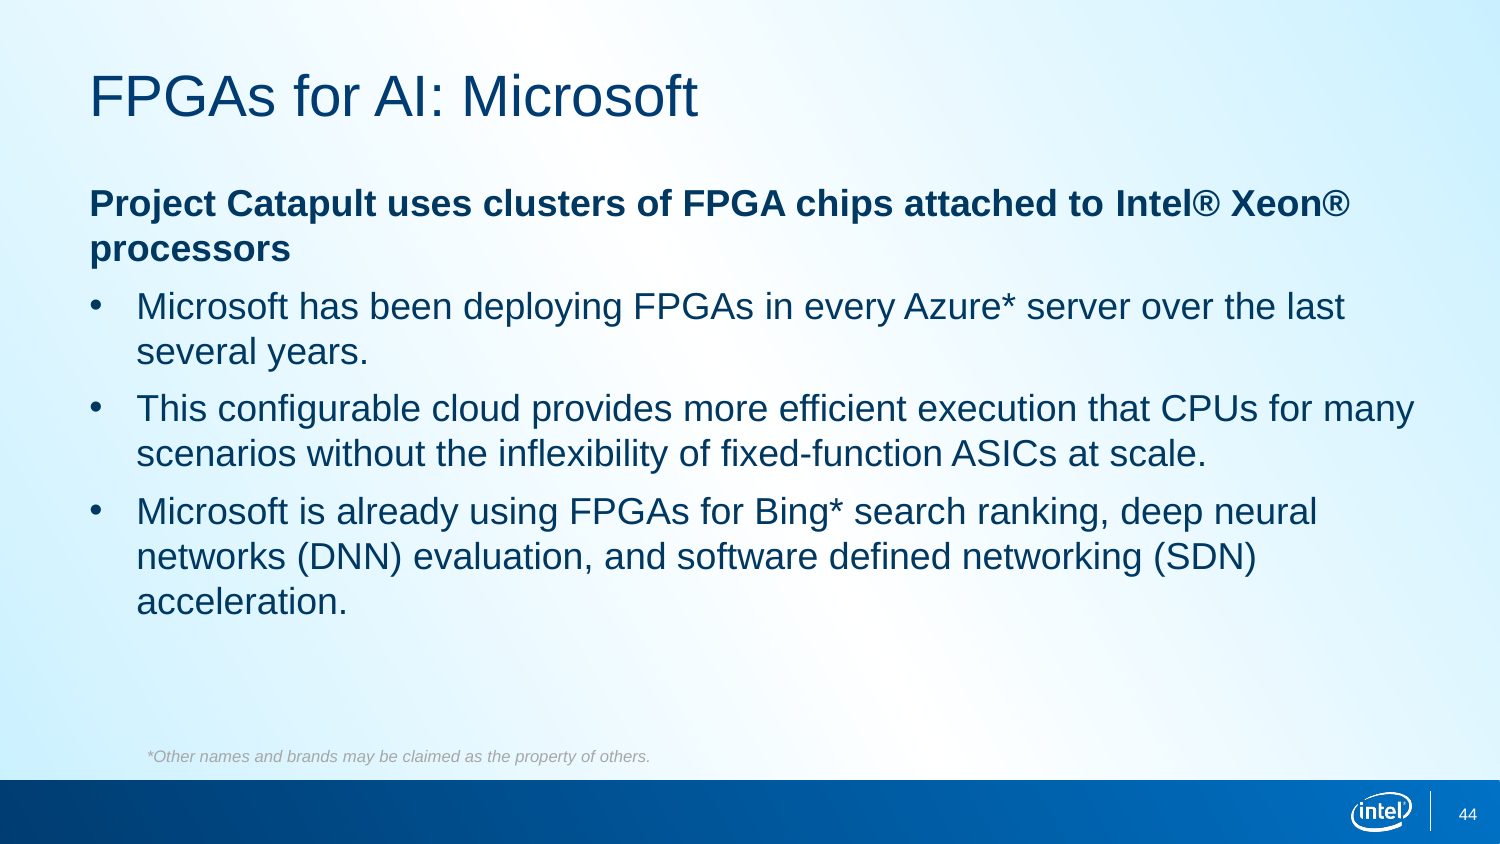

FPGAs for AI: Microsoft
Project Catapult uses clusters of FPGA chips attached to Intel® Xeon® processors
Microsoft has been deploying FPGAs in every Azure* server over the last several years.
This configurable cloud provides more efficient execution that CPUs for many scenarios without the inflexibility of fixed-function ASICs at scale.
Microsoft is already using FPGAs for Bing* search ranking, deep neural networks (DNN) evaluation, and software defined networking (SDN) acceleration.
*Other names and brands may be claimed as the property of others.
44